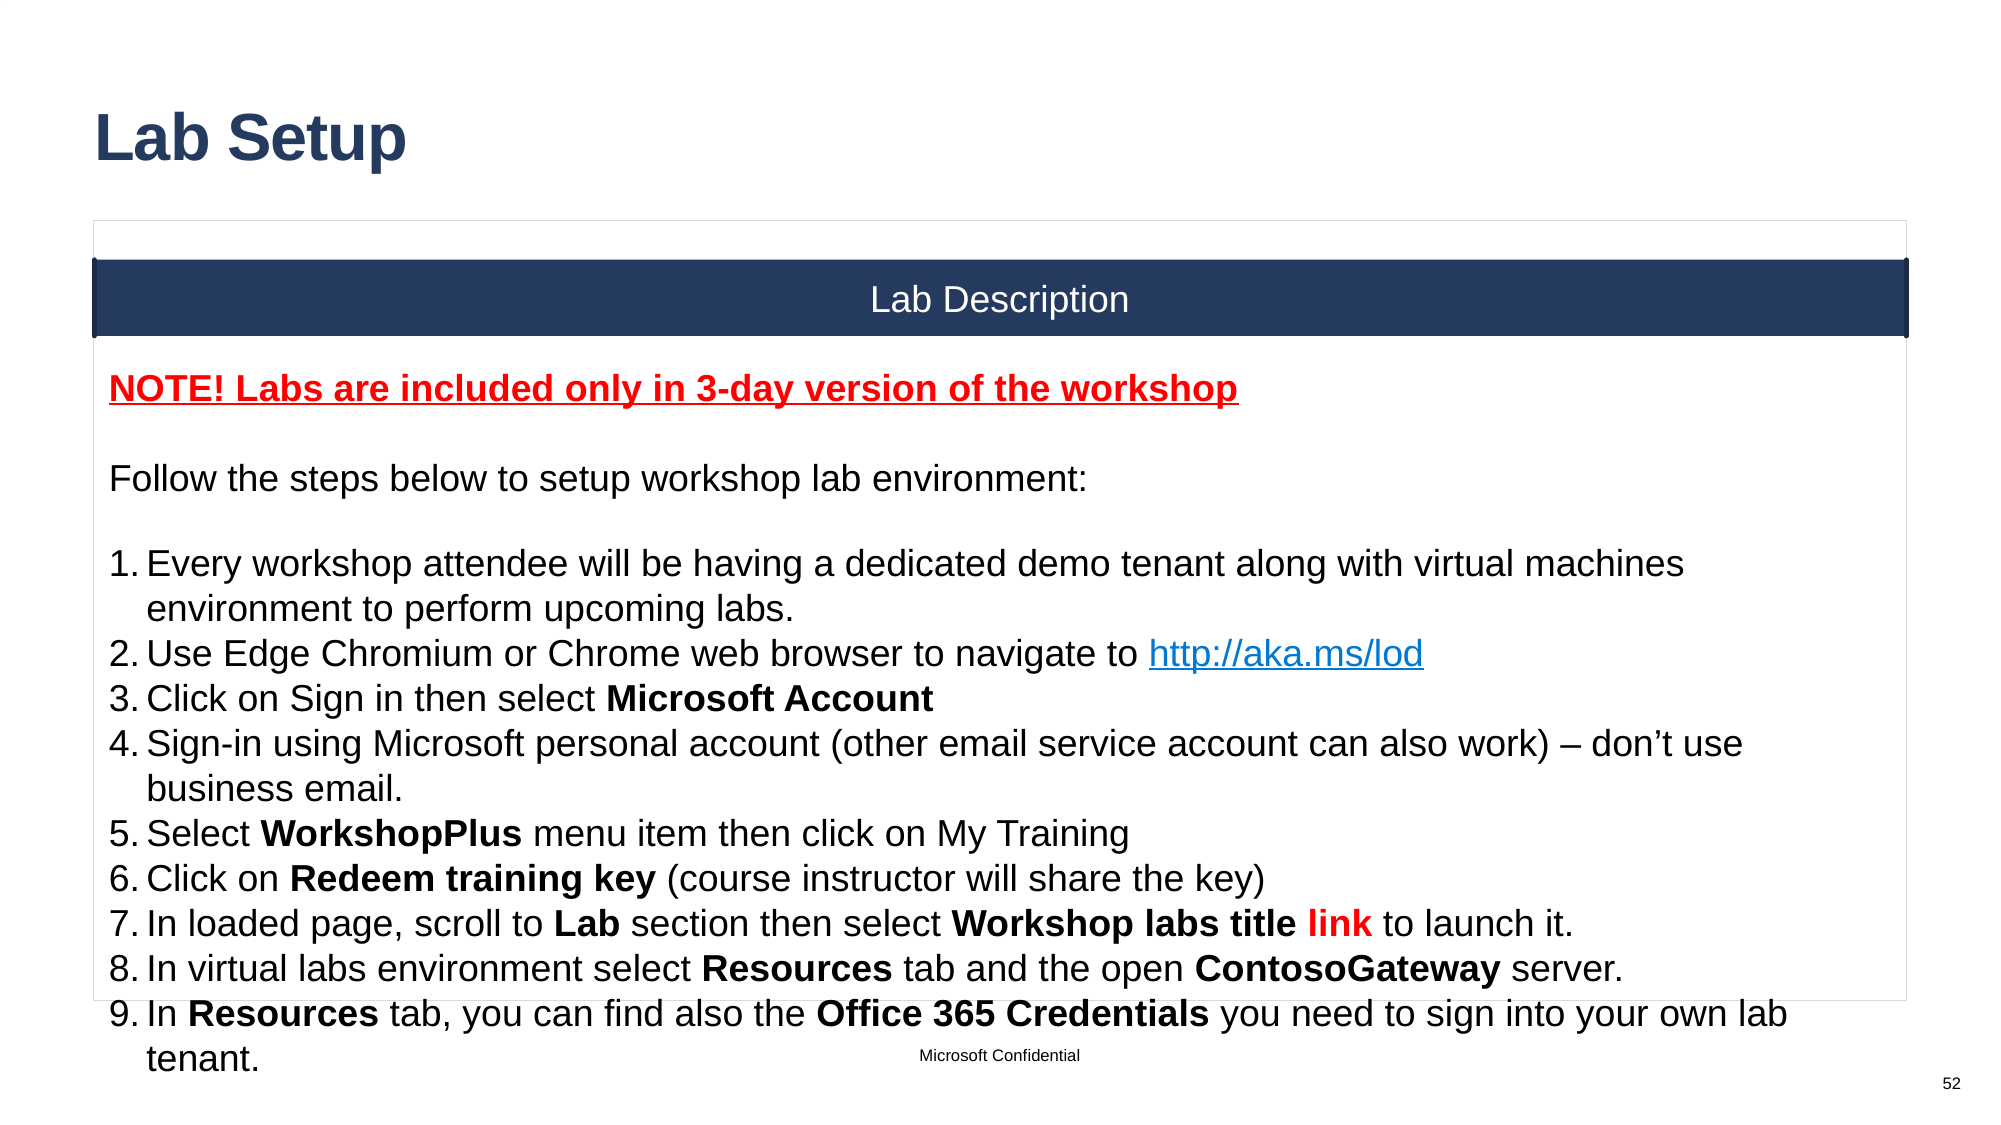

# Lab Setup

Lab Description
NOTE! Labs are included only in 3-day version of the workshop

Follow the steps below to setup workshop lab environment:

Every workshop attendee will be having a dedicated demo tenant along with virtual machines environment to perform upcoming labs.
Use Edge Chromium or Chrome web browser to navigate to http://aka.ms/lod
Click on Sign in then select Microsoft Account
Sign-in using Microsoft personal account (other email service account can also work) – don’t use business email.
Select WorkshopPlus menu item then click on My Training
Click on Redeem training key (course instructor will share the key)
In loaded page, scroll to Lab section then select Workshop labs title link to launch it.
In virtual labs environment select Resources tab and the open ContosoGateway server.
In Resources tab, you can find also the Office 365 Credentials you need to sign into your own lab tenant.
Microsoft Confidential
52